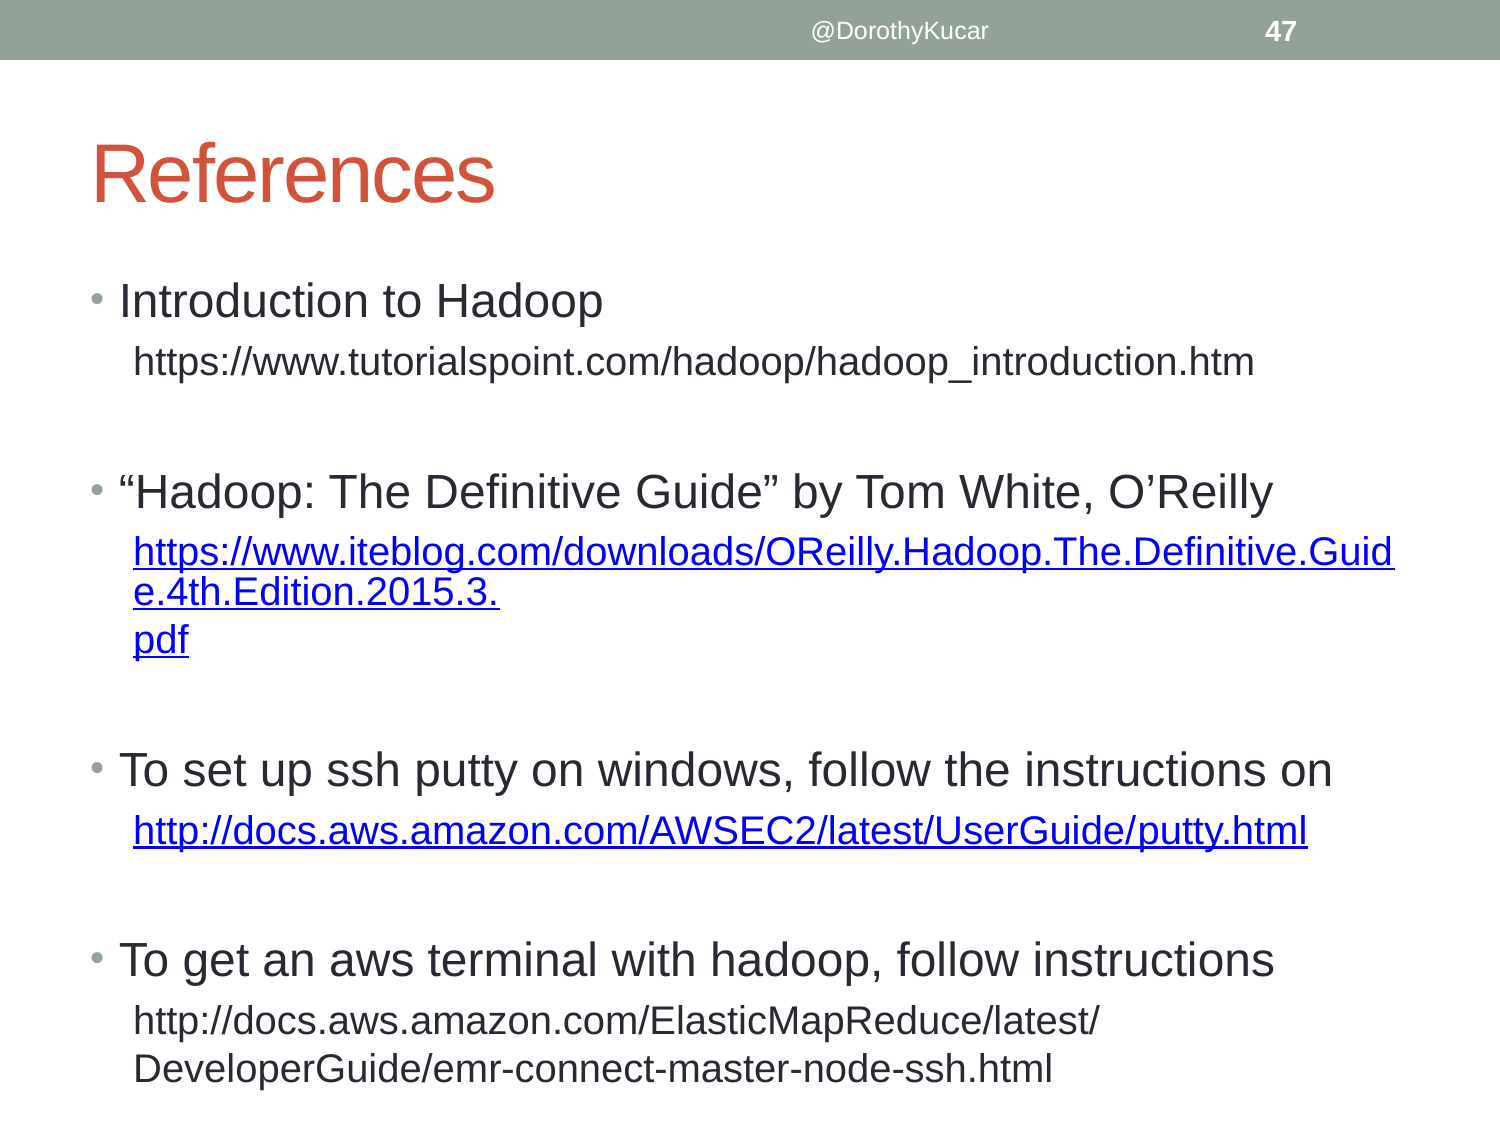

@DorothyKucar
47
# References
Introduction to Hadoop
https://www.tutorialspoint.com/hadoop/hadoop_introduction.htm

“Hadoop: The Definitive Guide” by Tom White, O’Reilly
https://www.iteblog.com/downloads/OReilly.Hadoop.The.Definitive.Guide.4th.Edition.2015.3.pdf

To set up ssh putty on windows, follow the instructions on
http://docs.aws.amazon.com/AWSEC2/latest/UserGuide/putty.html

To get an aws terminal with hadoop, follow instructions
http://docs.aws.amazon.com/ElasticMapReduce/latest/DeveloperGuide/emr-connect-master-node-ssh.html